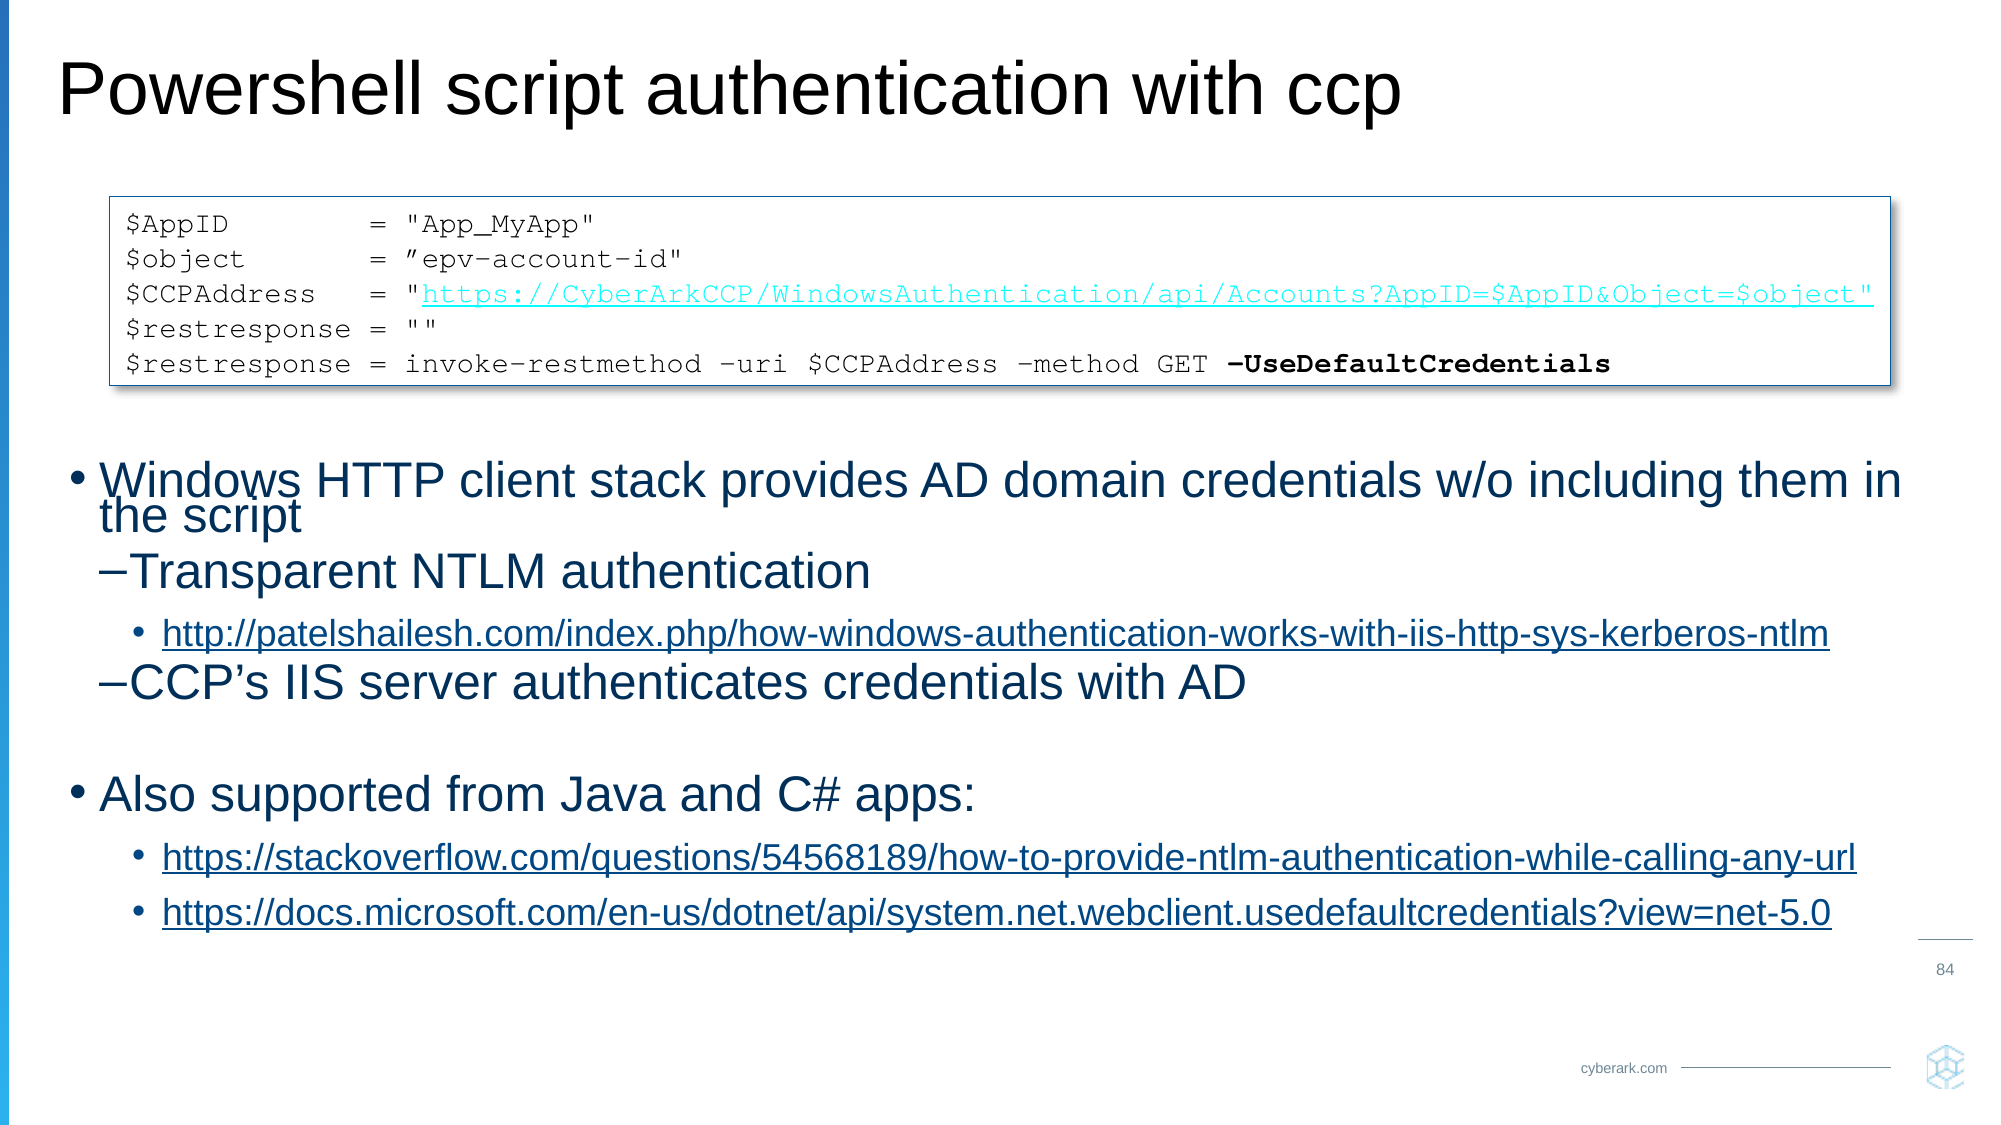

# Powershell script authentication with ccp
$AppID        = "App_MyApp"
$object       = ”epv-account-id"
$CCPAddress   = "https://CyberArkCCP/WindowsAuthentication/api/Accounts?AppID=$AppID&Object=$object"
$restresponse = ""
$restresponse = invoke-restmethod -uri $CCPAddress -method GET -UseDefaultCredentials
Windows HTTP client stack provides AD domain credentials w/o including them in the script
Transparent NTLM authentication
http://patelshailesh.com/index.php/how-windows-authentication-works-with-iis-http-sys-kerberos-ntlm
CCP’s IIS server authenticates credentials with AD

Also supported from Java and C# apps:
https://stackoverflow.com/questions/54568189/how-to-provide-ntlm-authentication-while-calling-any-url
https://docs.microsoft.com/en-us/dotnet/api/system.net.webclient.usedefaultcredentials?view=net-5.0

84